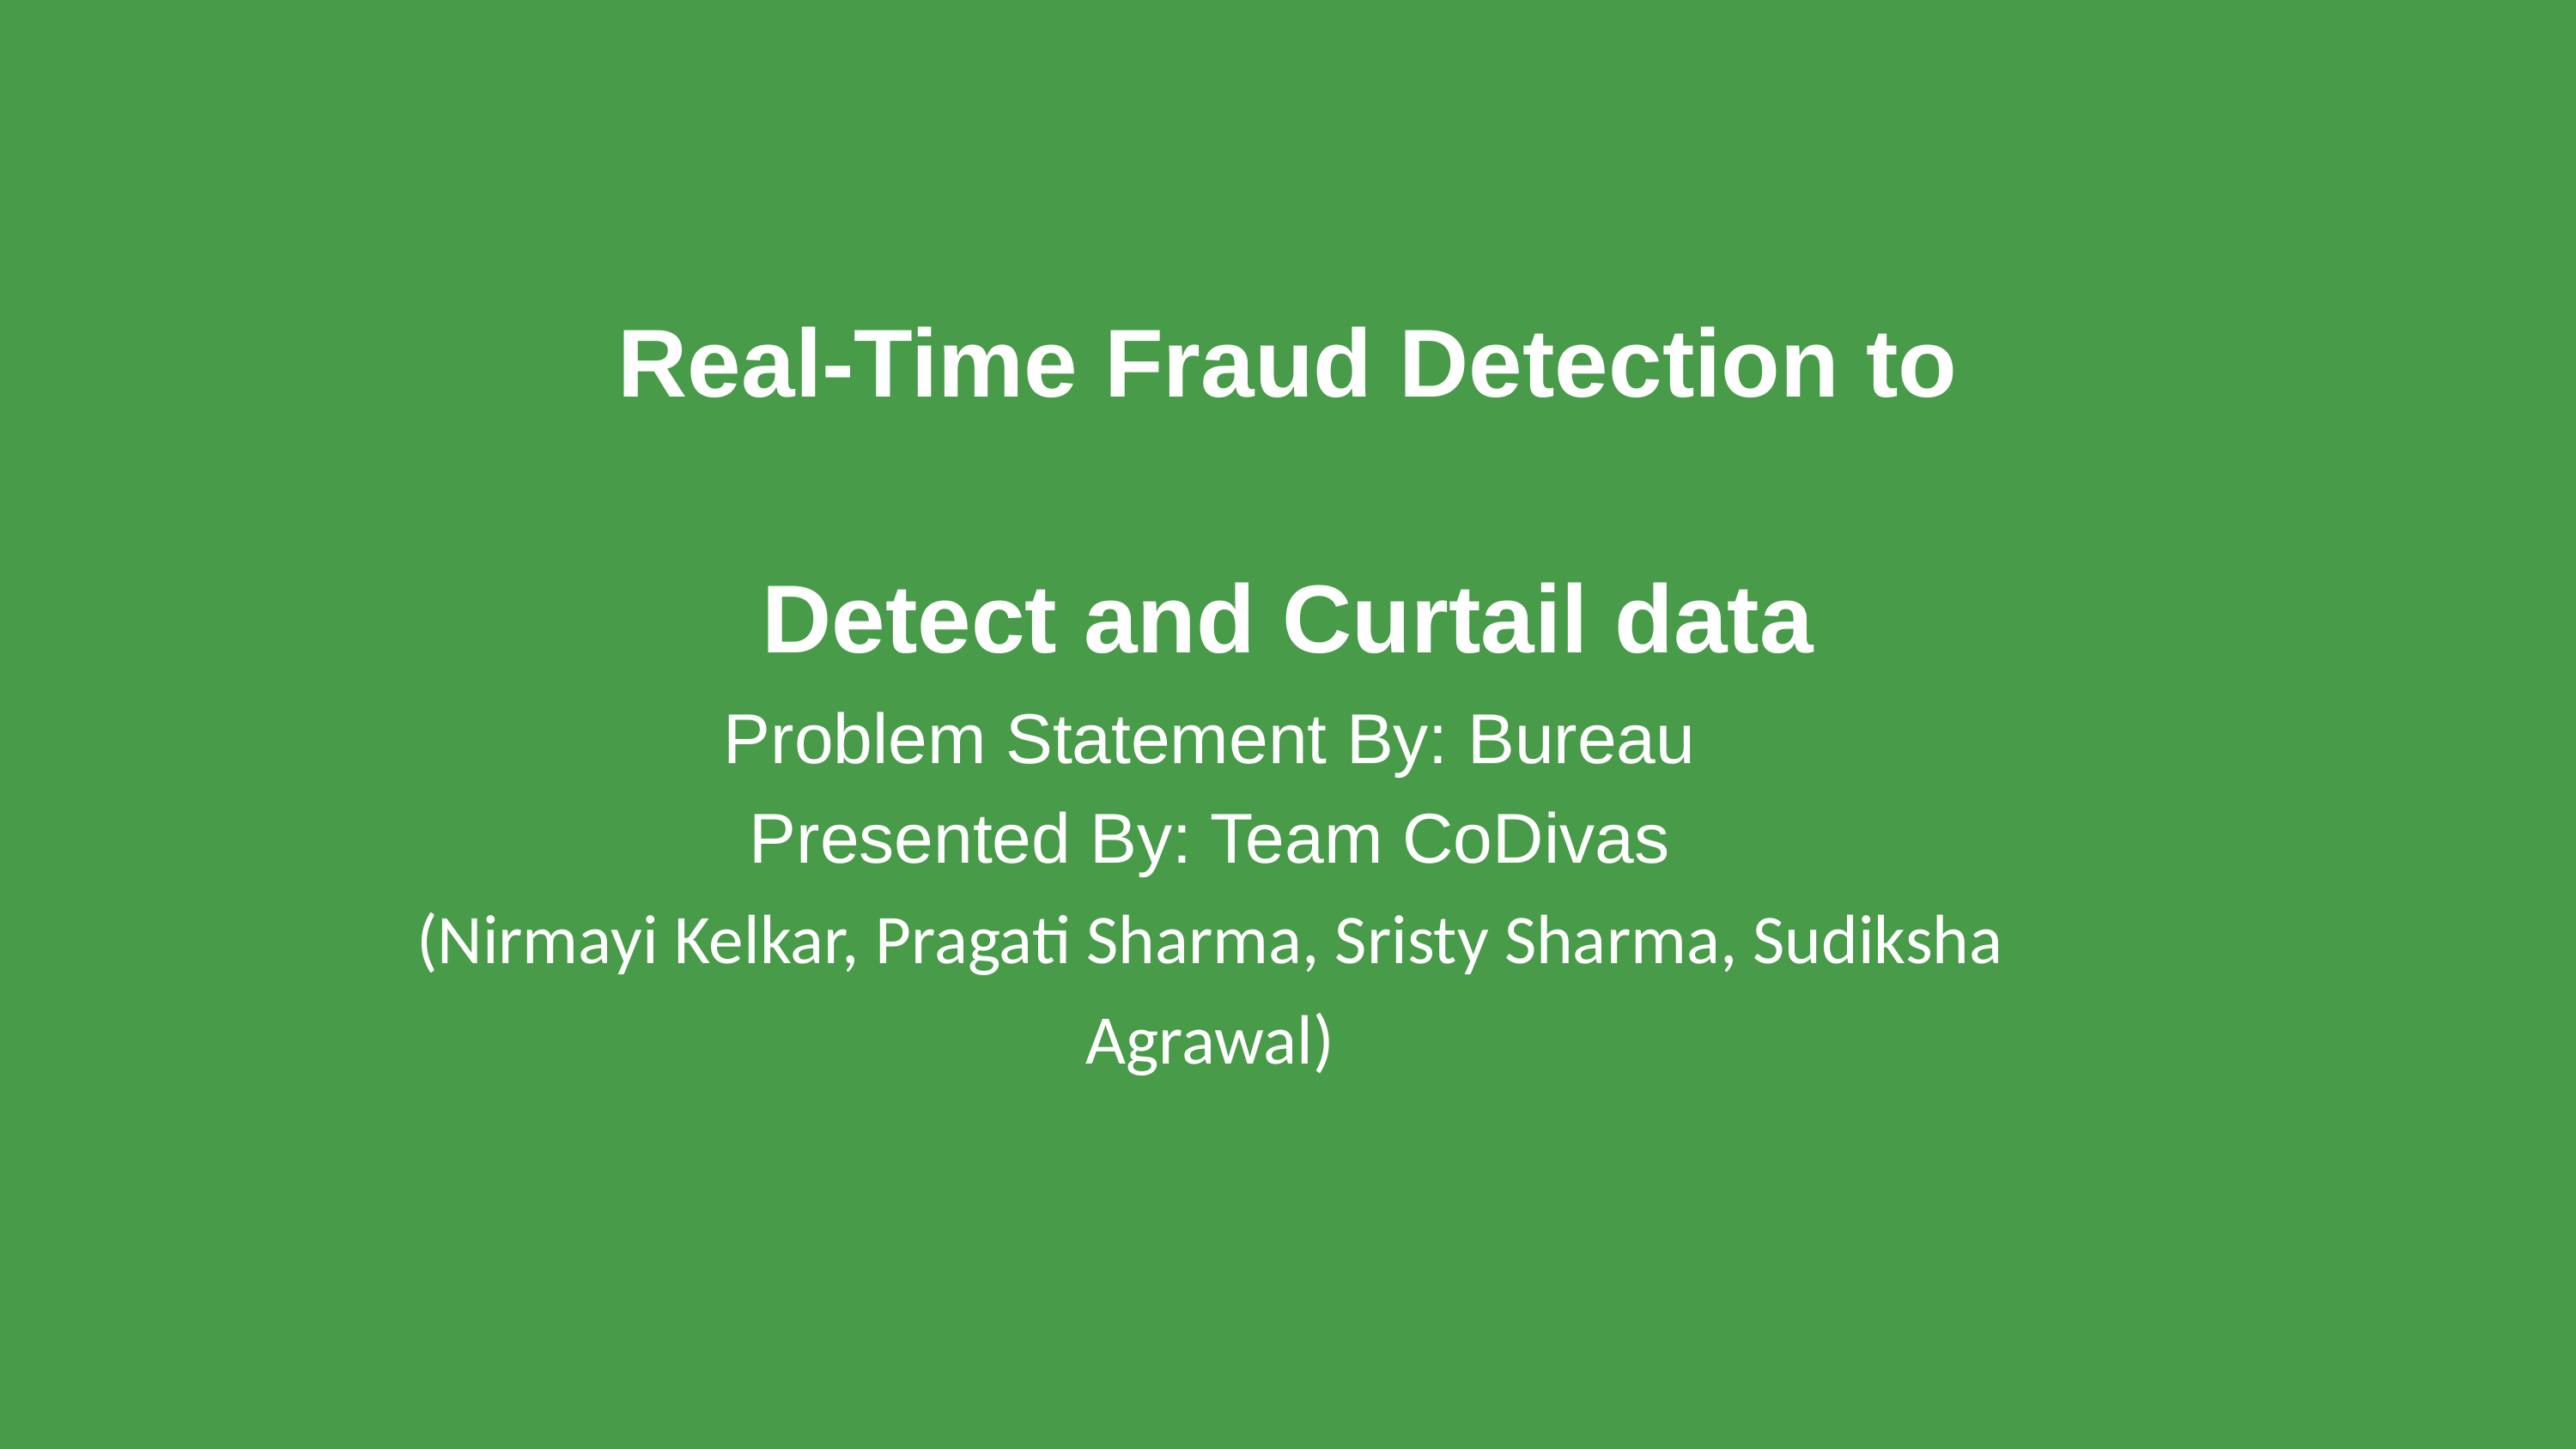

Real-Time Fraud Detection to Detect and Curtail data
Problem Statement By: Bureau
Presented By: Team CoDivas
(Nirmayi Kelkar, Pragati Sharma, Sristy Sharma, Sudiksha Agrawal)